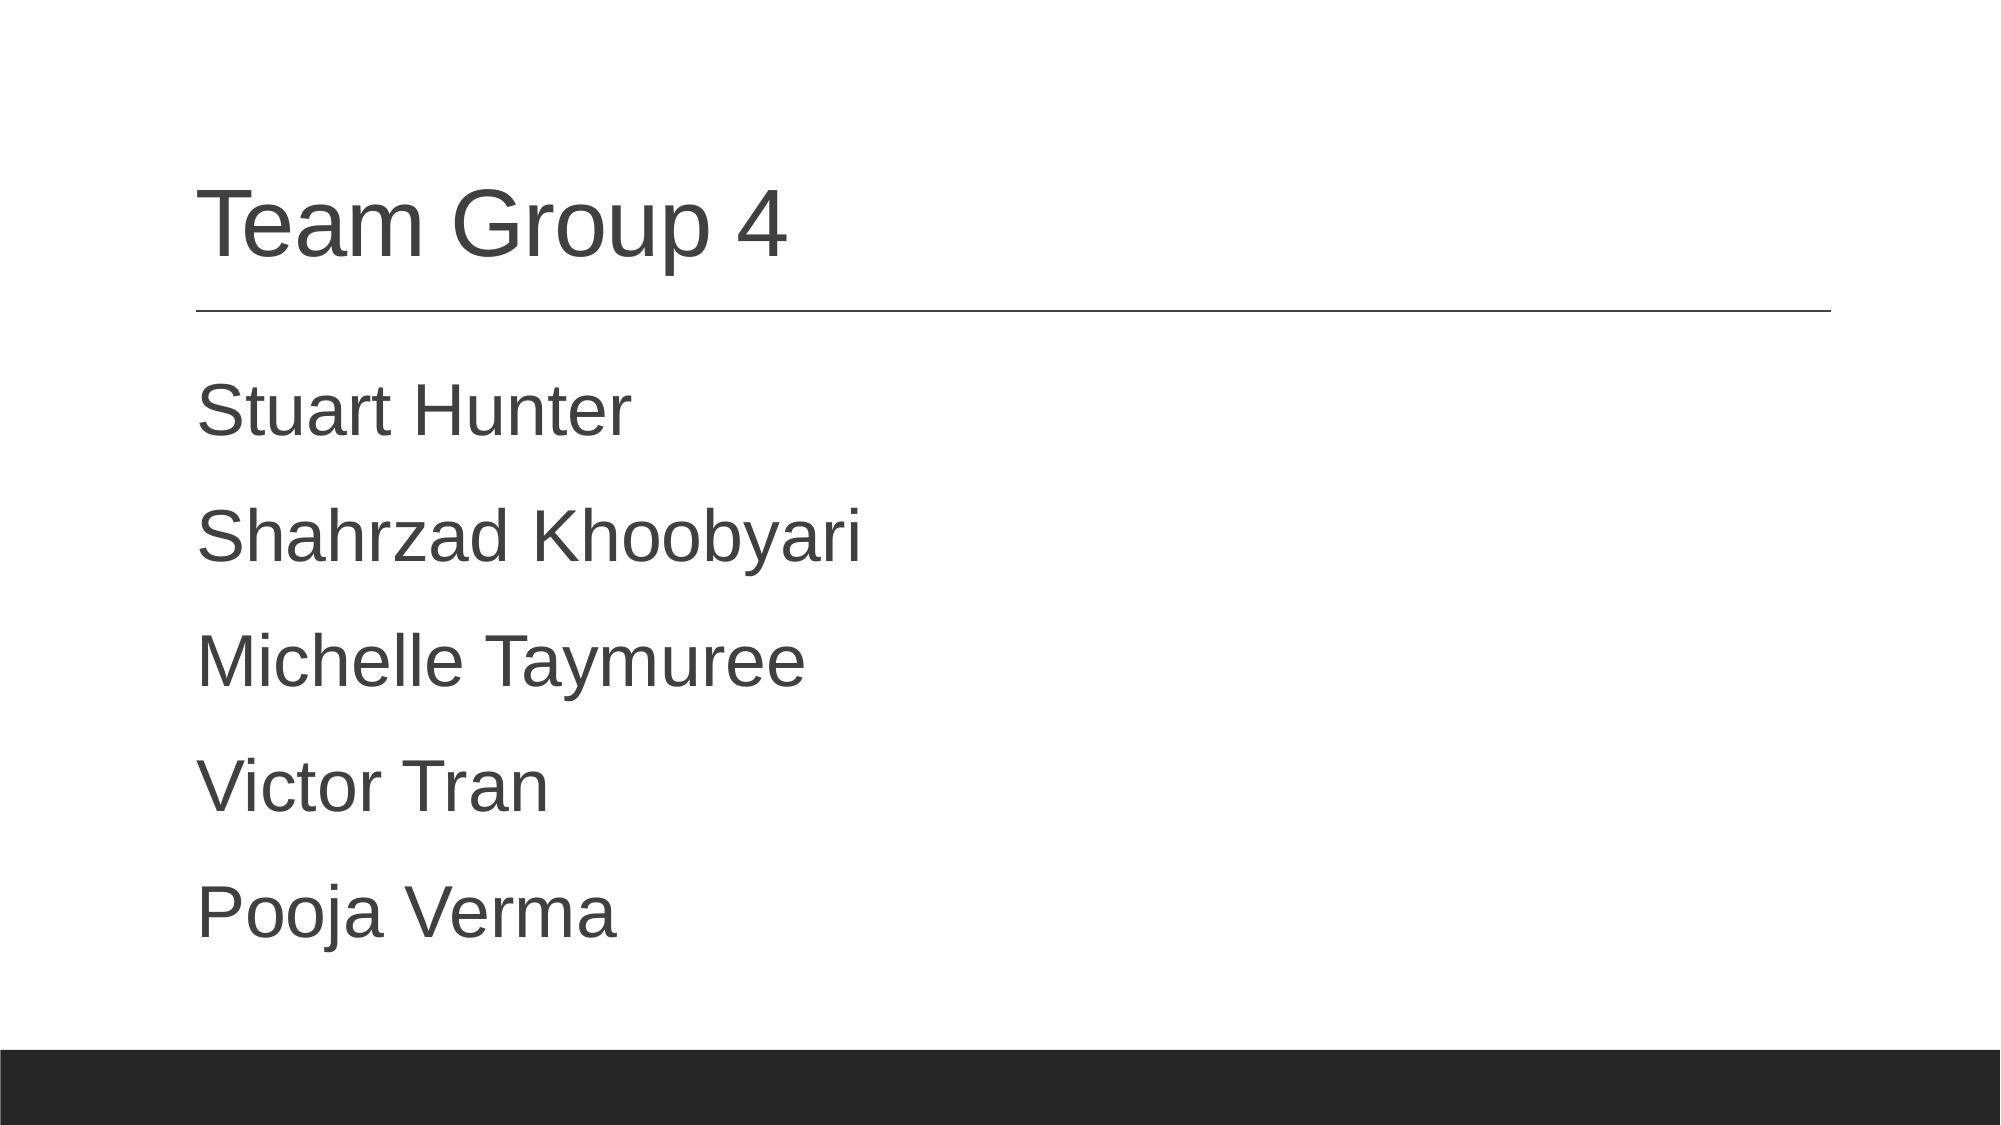

# Team Group 4
Stuart Hunter
Shahrzad Khoobyari
Michelle Taymuree
Victor Tran
Pooja Verma